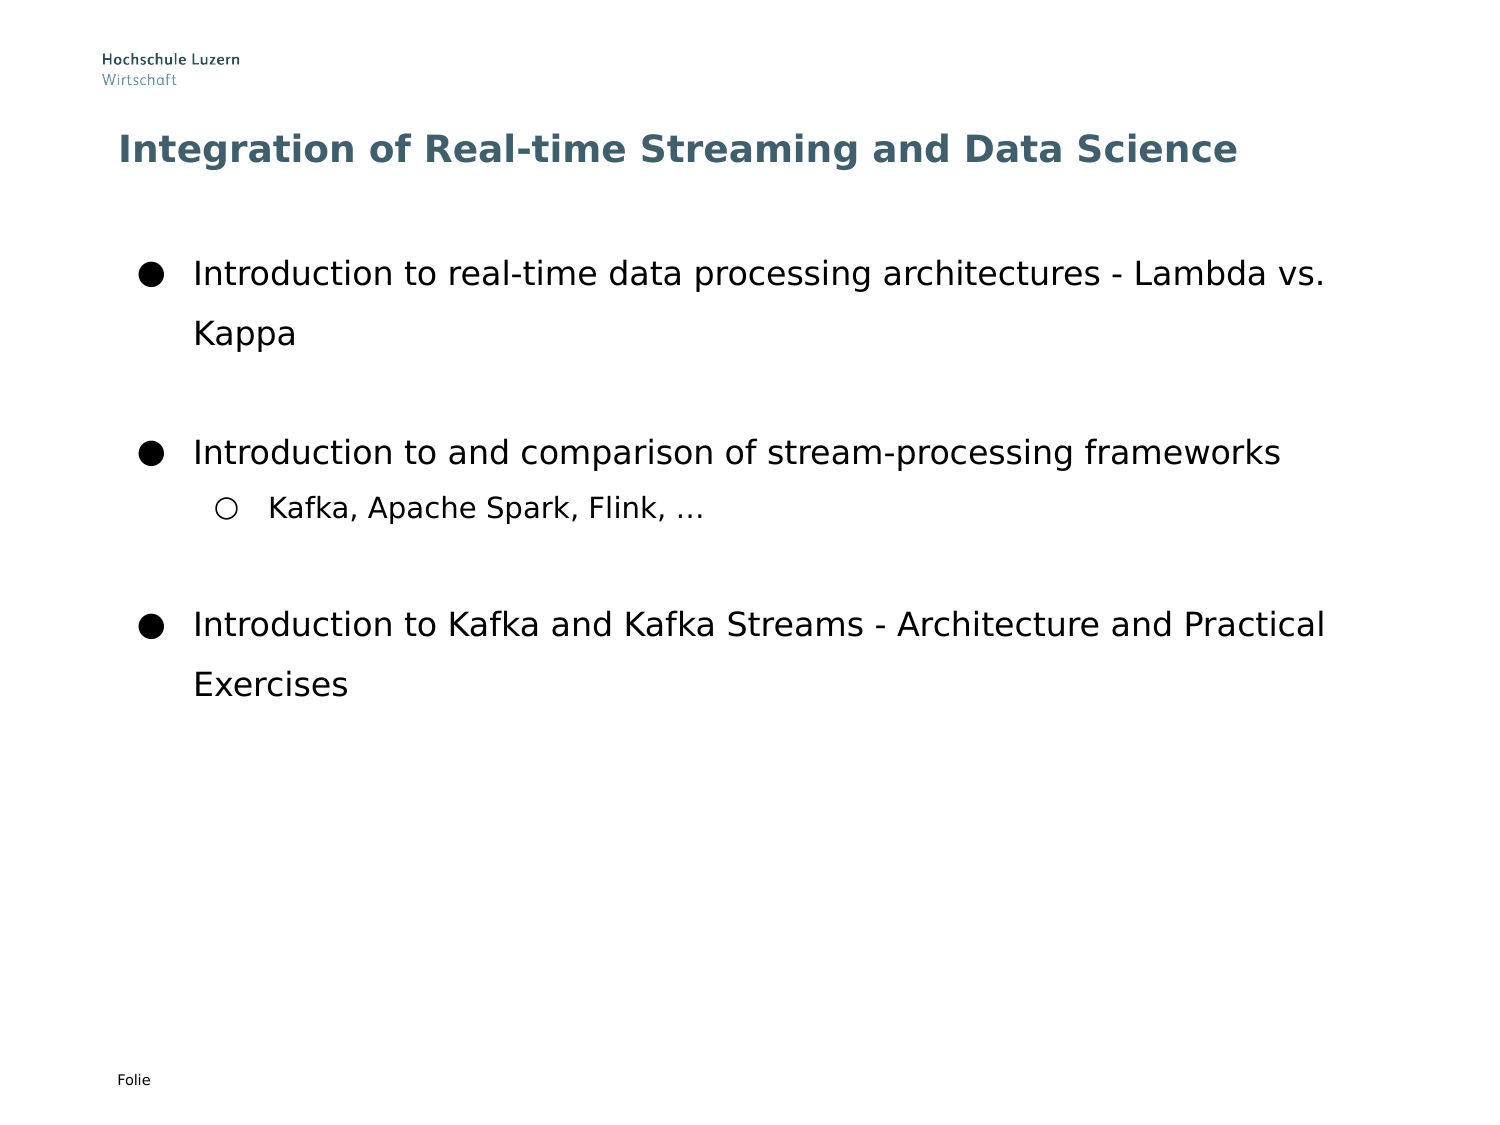

# Integration of Real-time Streaming and Data Science
Introduction to real-time data processing architectures - Lambda vs. Kappa

Introduction to and comparison of stream-processing frameworks
Kafka, Apache Spark, Flink, …

Introduction to Kafka and Kafka Streams - Architecture and Practical Exercises